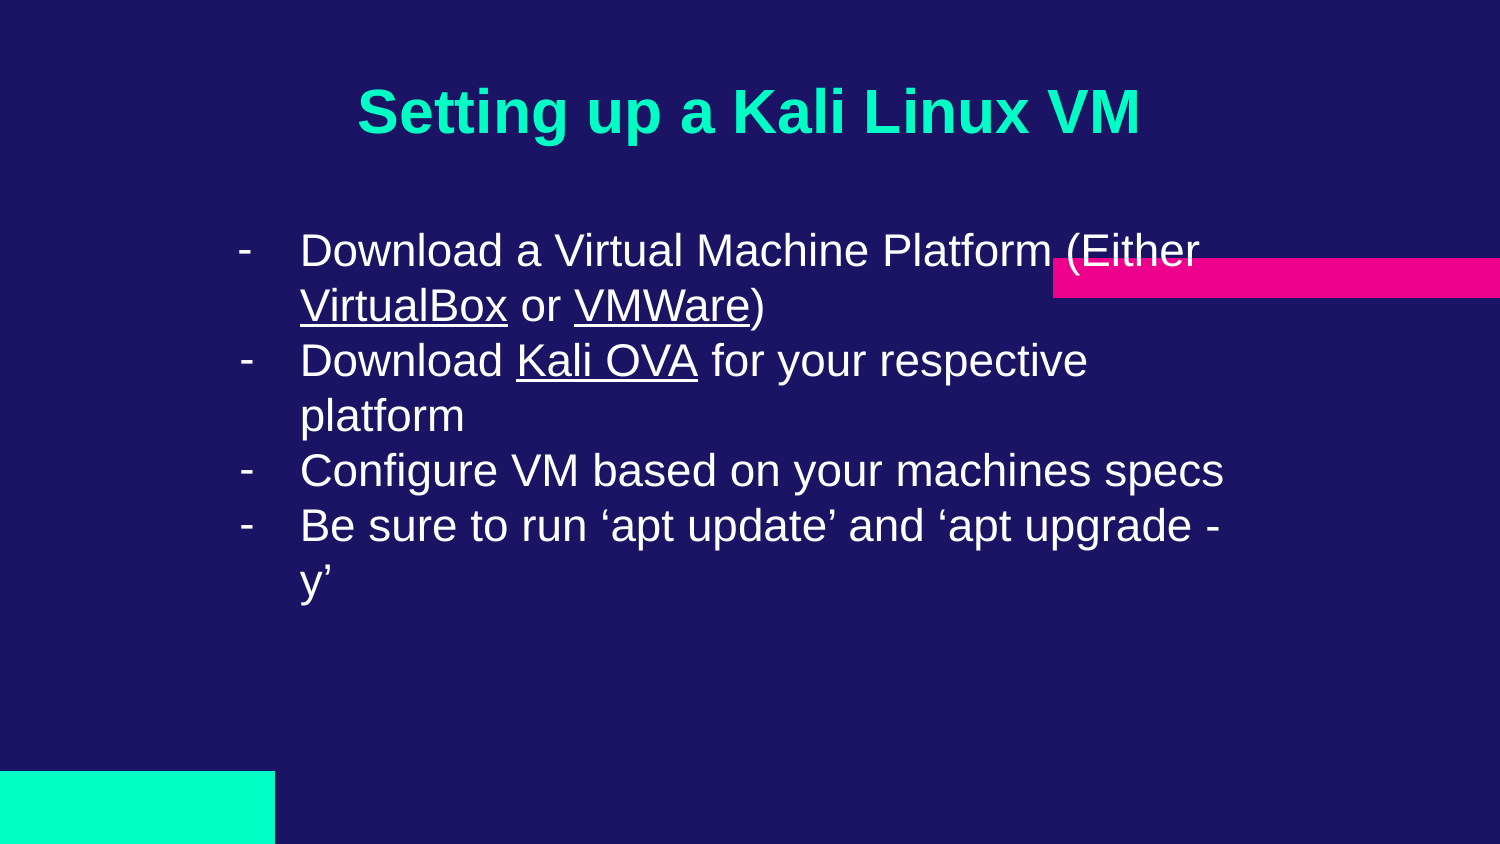

# Setting up a Kali Linux VM
Download a Virtual Machine Platform (Either VirtualBox or VMWare)
Download Kali OVA for your respective platform
Configure VM based on your machines specs
Be sure to run ‘apt update’ and ‘apt upgrade -y’